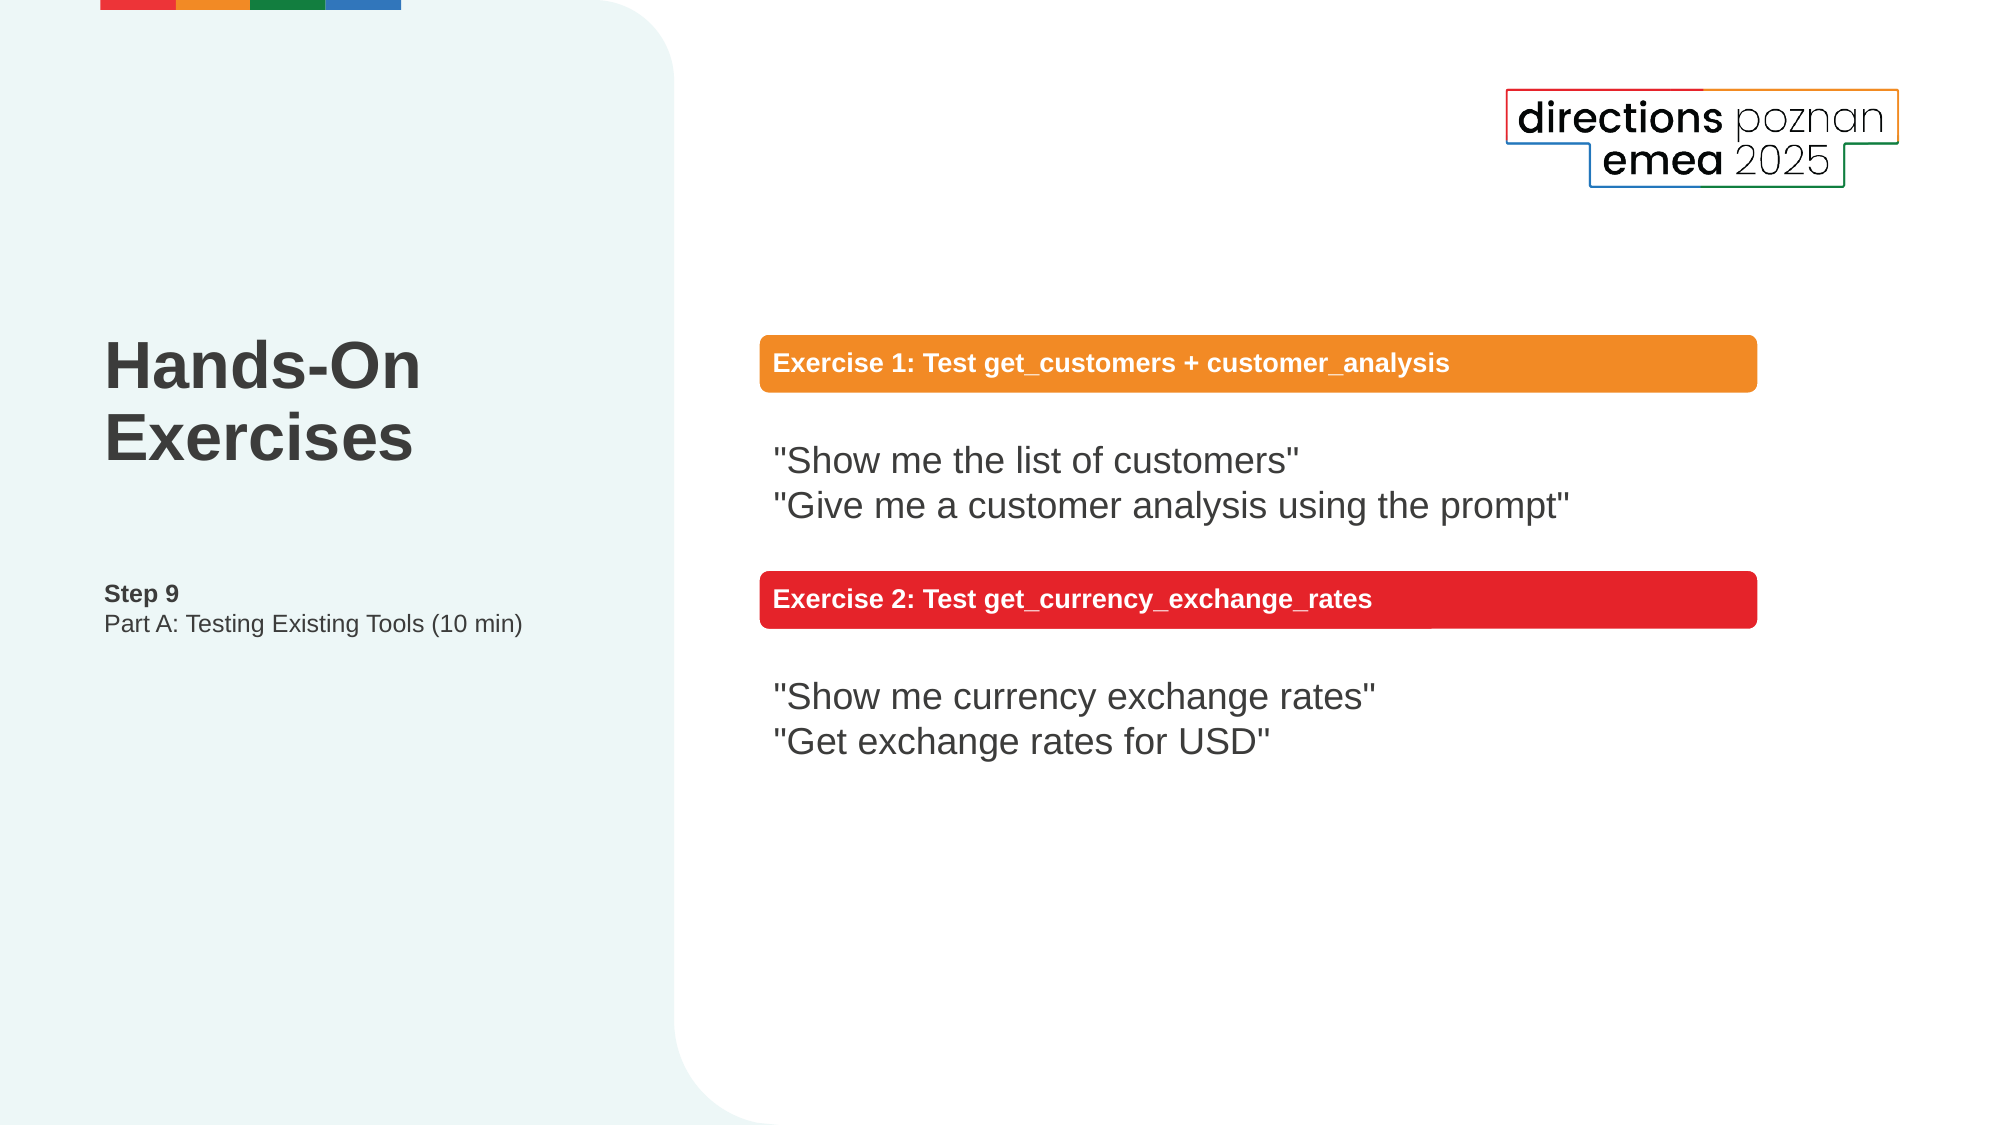

Hands-On Exercises
Exercise 1: Test get_customers + customer_analysis
"Show me the list of customers"
"Give me a customer analysis using the prompt"
Exercise 2: Test get_currency_exchange_rates
Step 9
Part A: Testing Existing Tools (10 min)
"Show me currency exchange rates"
"Get exchange rates for USD"